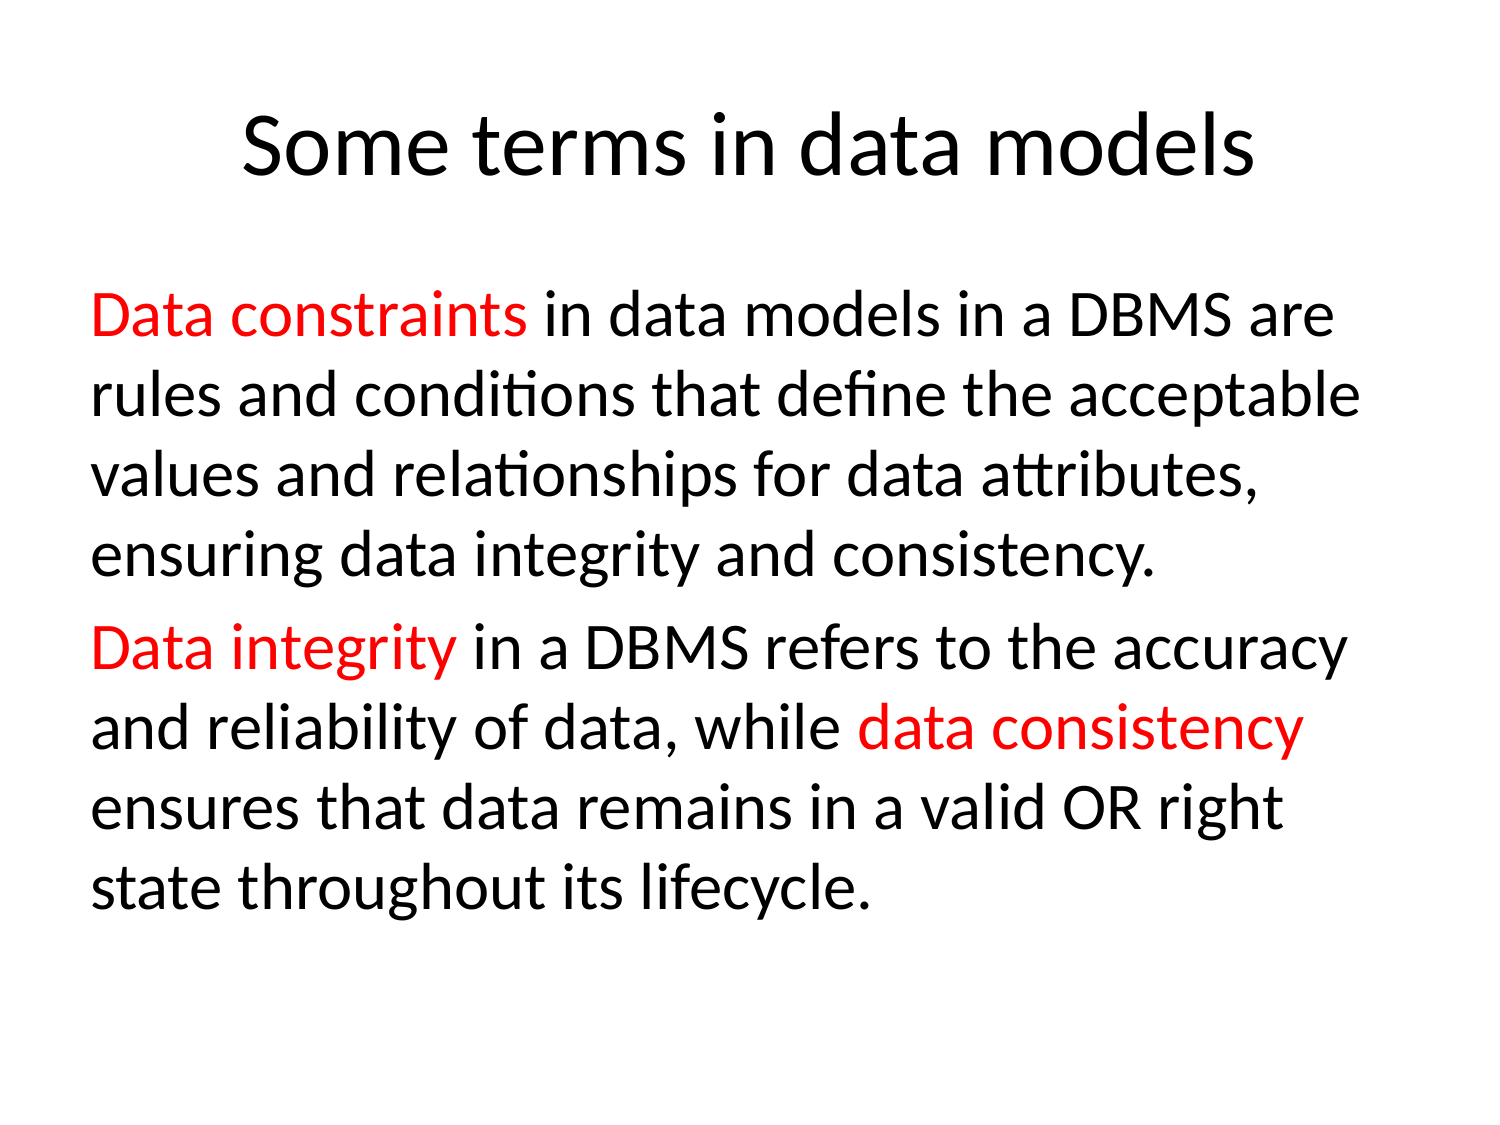

# Some terms in data models
Data constraints in data models in a DBMS are rules and conditions that define the acceptable values and relationships for data attributes, ensuring data integrity and consistency.
Data integrity in a DBMS refers to the accuracy and reliability of data, while data consistency ensures that data remains in a valid OR right  state throughout its lifecycle.